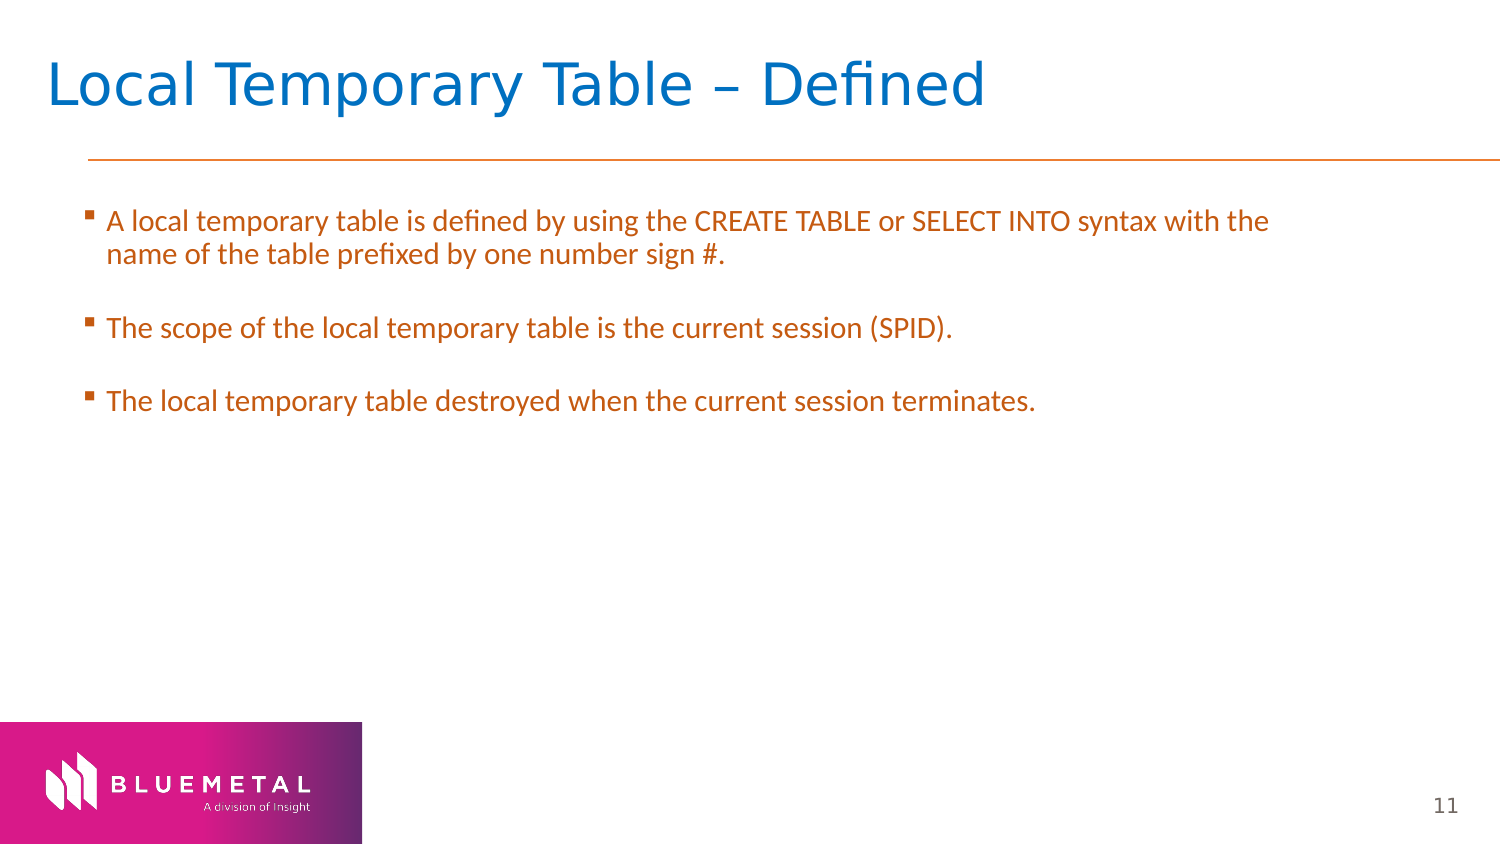

# Local Temporary Table – Defined

A local temporary table is defined by using the CREATE TABLE or SELECT INTO syntax with the name of the table prefixed by one number sign #.

The scope of the local temporary table is the current session (SPID).

The local temporary table destroyed when the current session terminates.